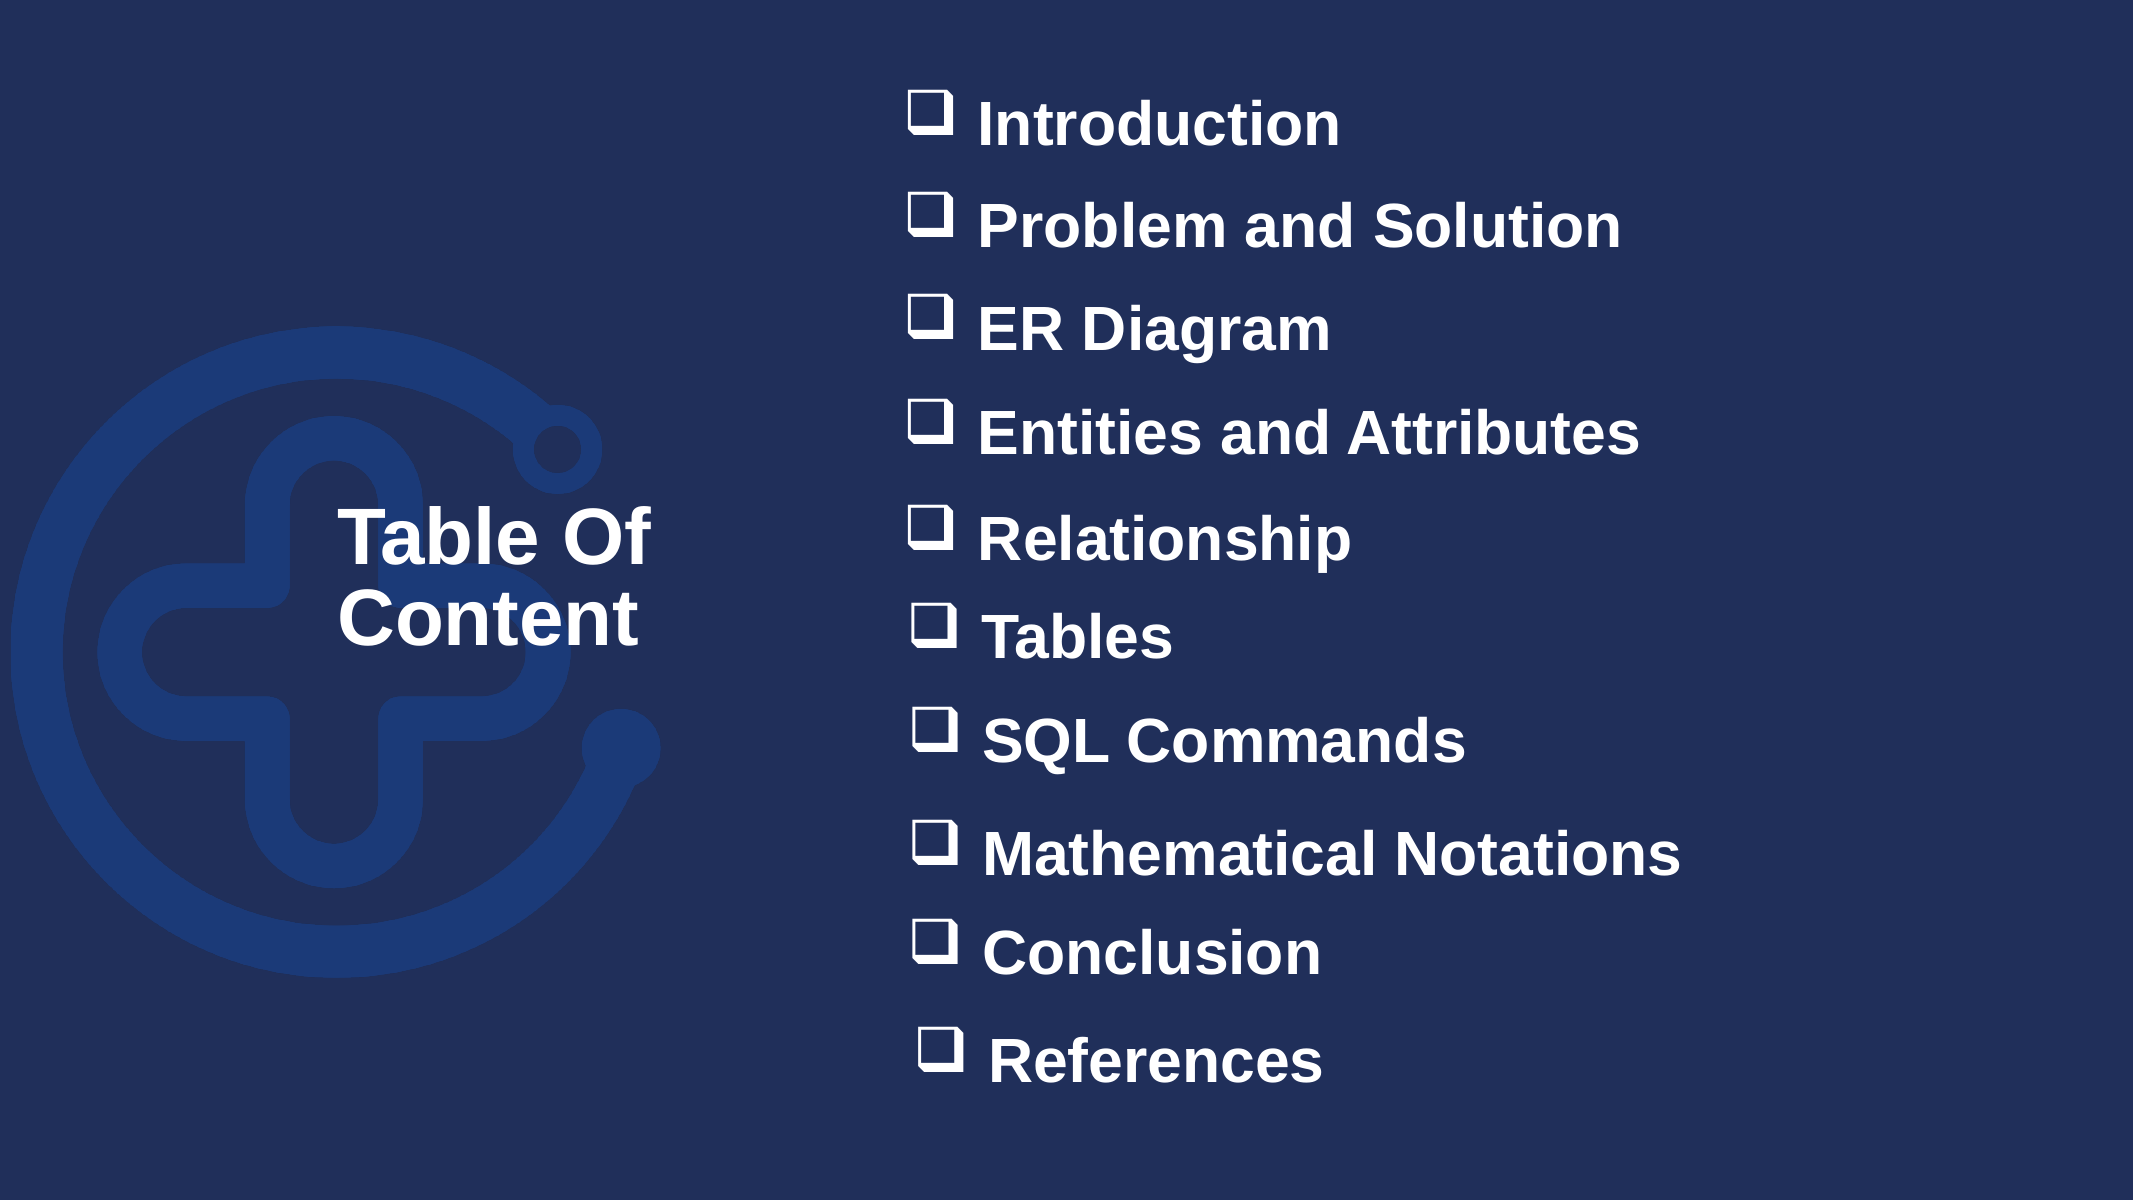

Introduction
Problem and Solution
ER Diagram

Entities and Attributes
Table Of Content
Relationship
Tables
SQL Commands
Mathematical Notations
Conclusion
References